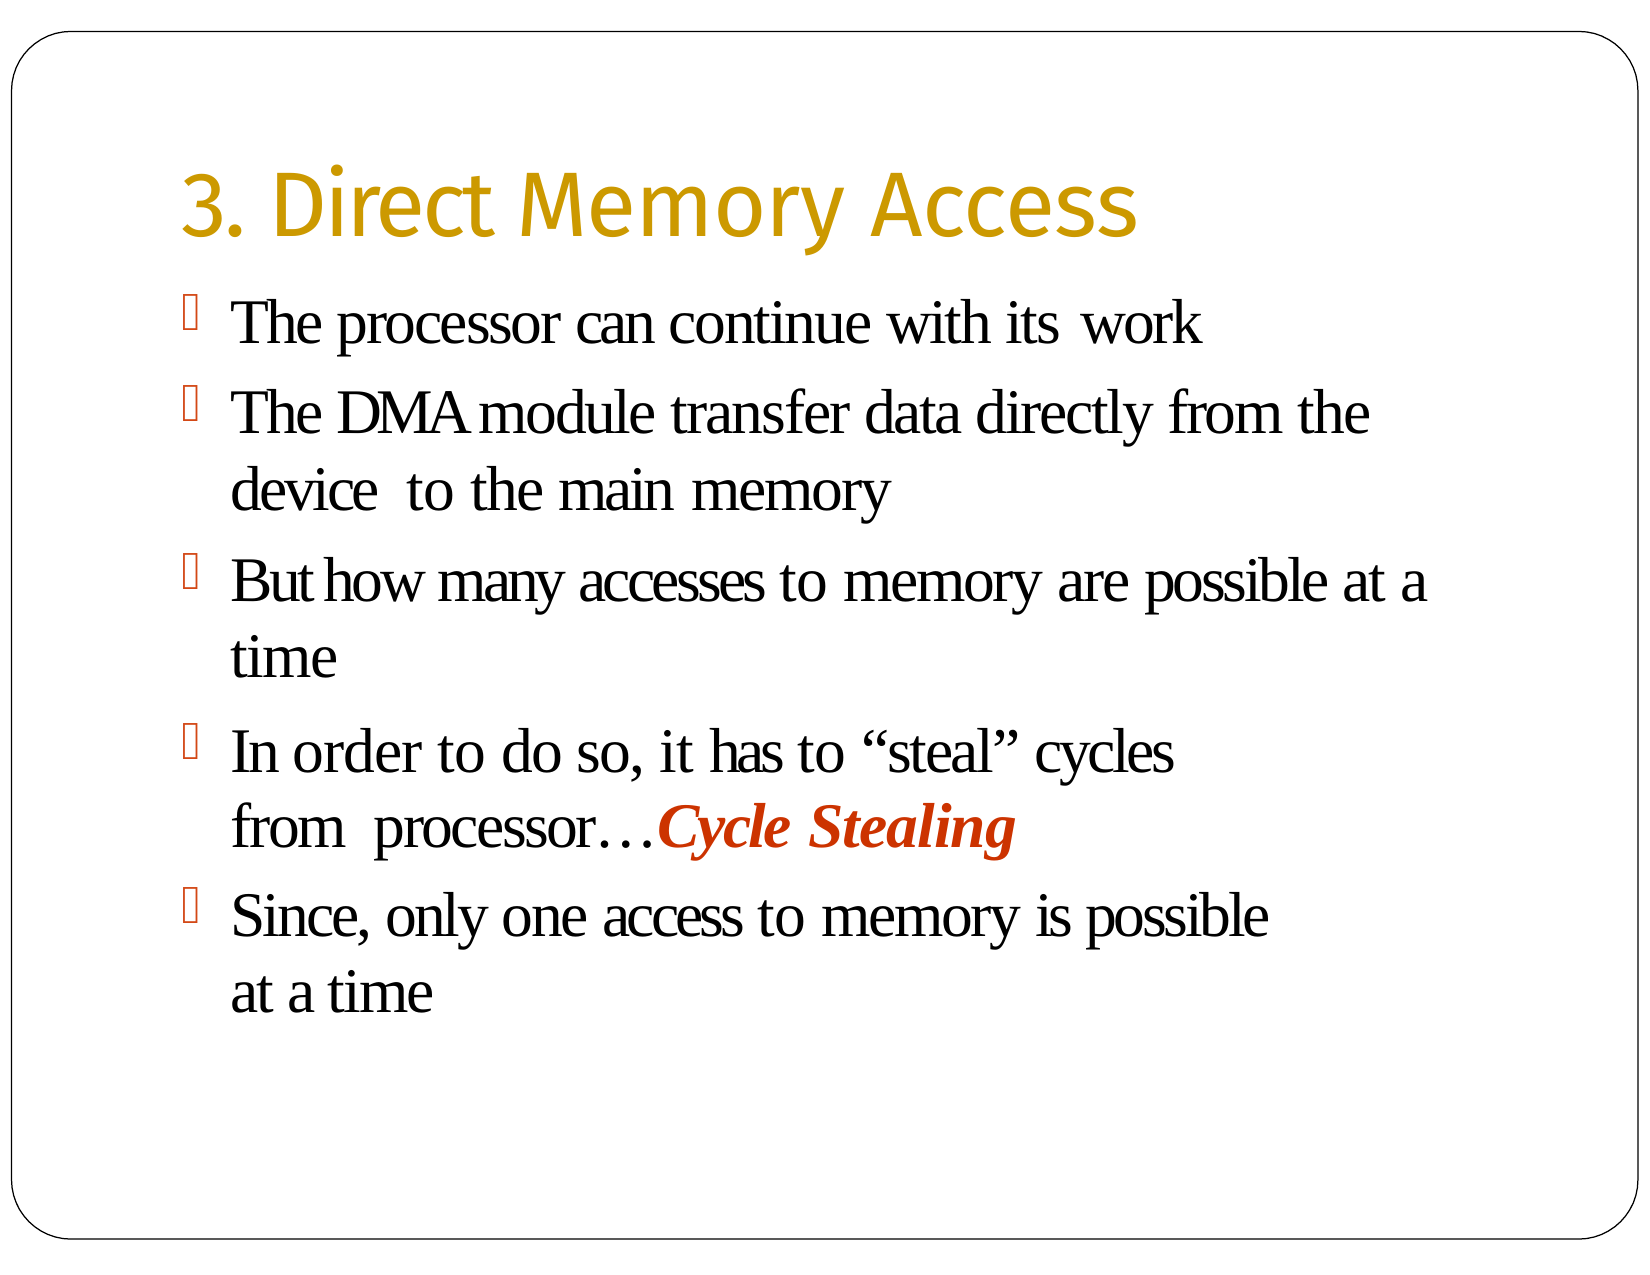

# 3. Direct Memory Access
The processor can continue with its work
The DMA module transfer data directly from the device  to the main memory
But how many accesses to memory are possible at a time
In order to do so, it has to “steal” cycles from  processor…Cycle Stealing
Since, only one access to memory is possible at a time